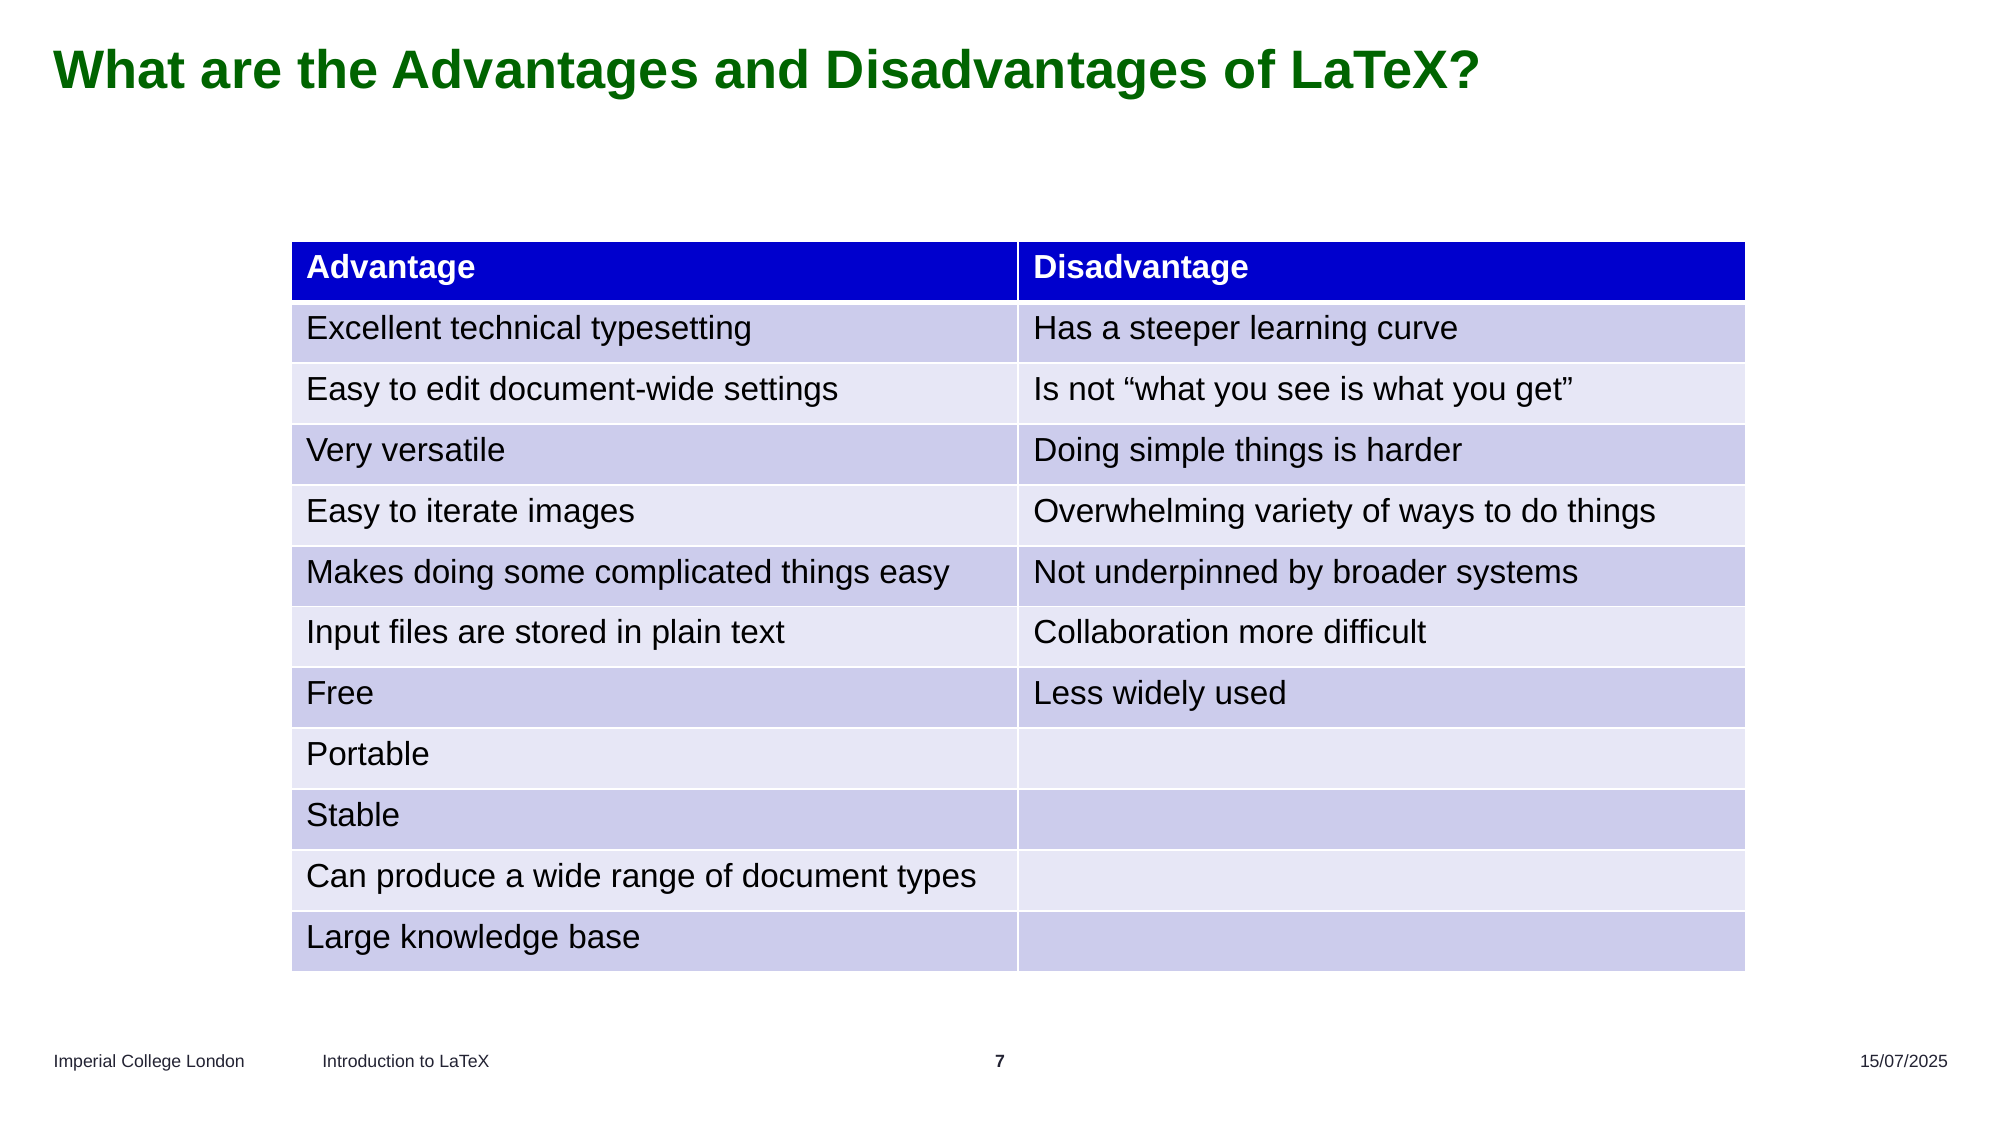

# What are the Advantages and Disadvantages of LaTeX?
| Advantage | Disadvantage |
| --- | --- |
| Excellent technical typesetting | Has a steeper learning curve |
| Easy to edit document-wide settings | Is not “what you see is what you get” |
| Very versatile | Doing simple things is harder |
| Easy to iterate images | Overwhelming variety of ways to do things |
| Makes doing some complicated things easy | Not underpinned by broader systems |
| Input files are stored in plain text | Collaboration more difficult |
| Free | Less widely used |
| Portable |  |
| Stable |  |
| Can produce a wide range of document types |  |
| Large knowledge base |  |
Introduction to LaTeX
7
15/07/2025